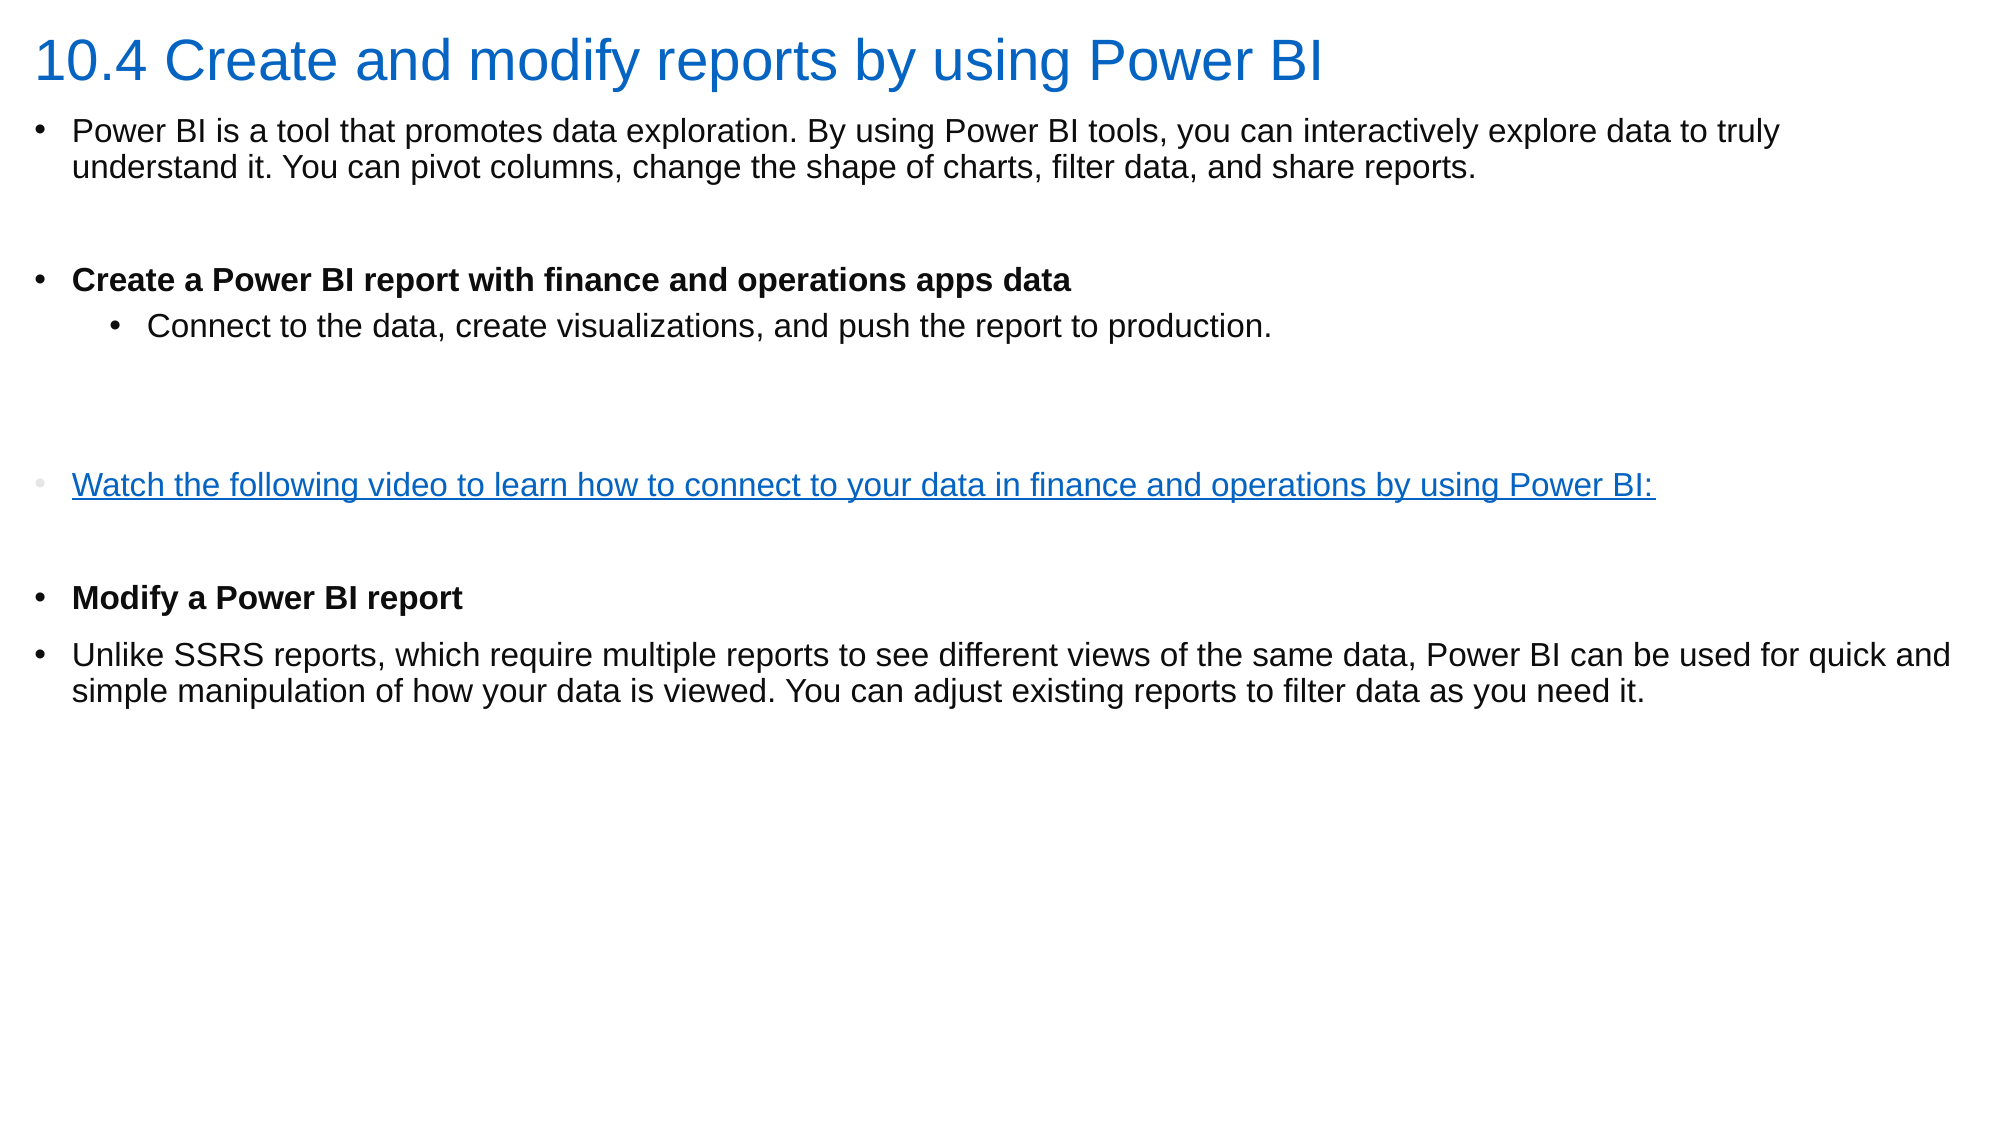

10.4 Create and modify reports by using Power BI
Power BI is a tool that promotes data exploration. By using Power BI tools, you can interactively explore data to truly understand it. You can pivot columns, change the shape of charts, filter data, and share reports.

Create a Power BI report with finance and operations apps data
Connect to the data, create visualizations, and push the report to production.

Watch the following video to learn how to connect to your data in finance and operations by using Power BI:

Modify a Power BI report
Unlike SSRS reports, which require multiple reports to see different views of the same data, Power BI can be used for quick and simple manipulation of how your data is viewed. You can adjust existing reports to filter data as you need it.